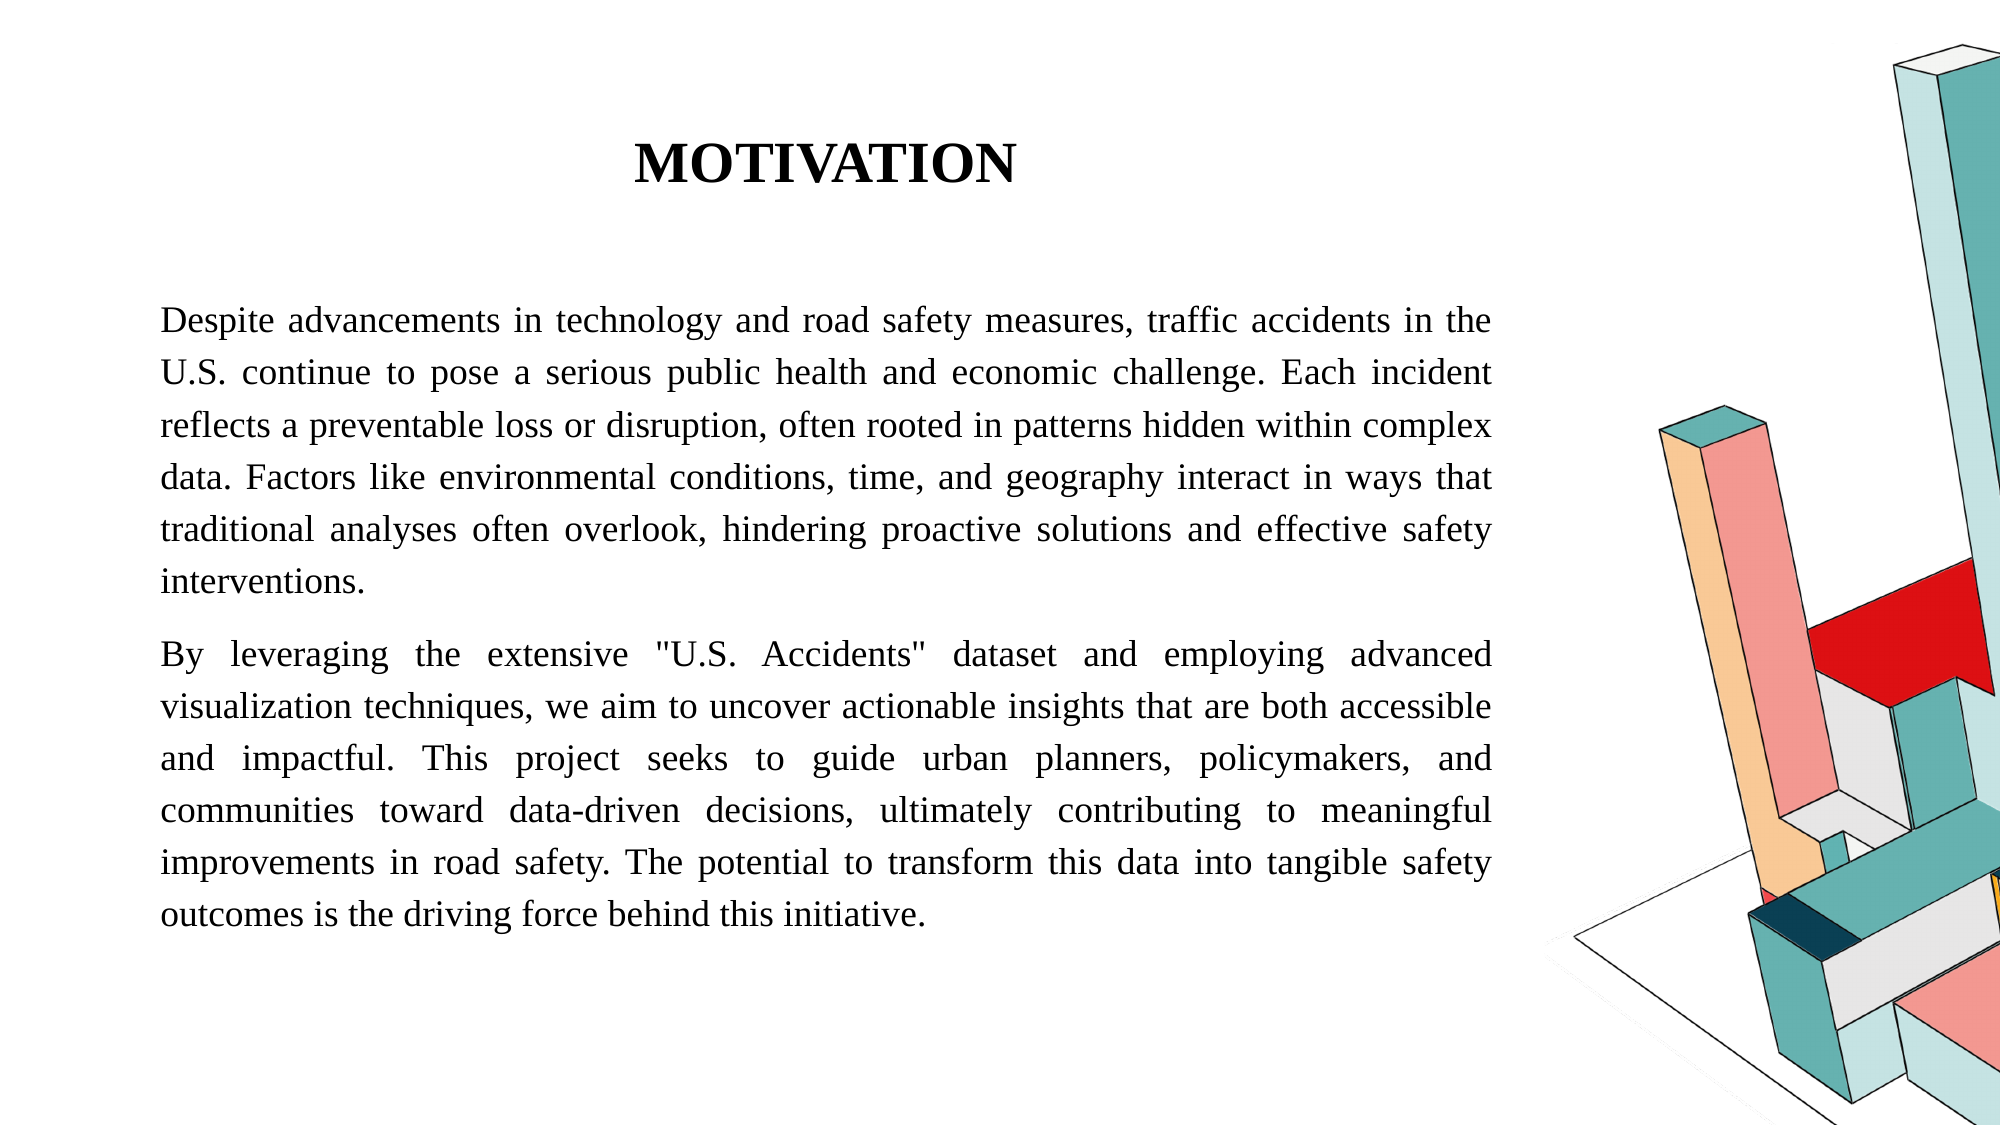

# MOTIVATION
Despite advancements in technology and road safety measures, traffic accidents in the U.S. continue to pose a serious public health and economic challenge. Each incident reflects a preventable loss or disruption, often rooted in patterns hidden within complex data. Factors like environmental conditions, time, and geography interact in ways that traditional analyses often overlook, hindering proactive solutions and effective safety interventions.
By leveraging the extensive "U.S. Accidents" dataset and employing advanced visualization techniques, we aim to uncover actionable insights that are both accessible and impactful. This project seeks to guide urban planners, policymakers, and communities toward data-driven decisions, ultimately contributing to meaningful improvements in road safety. The potential to transform this data into tangible safety outcomes is the driving force behind this initiative.